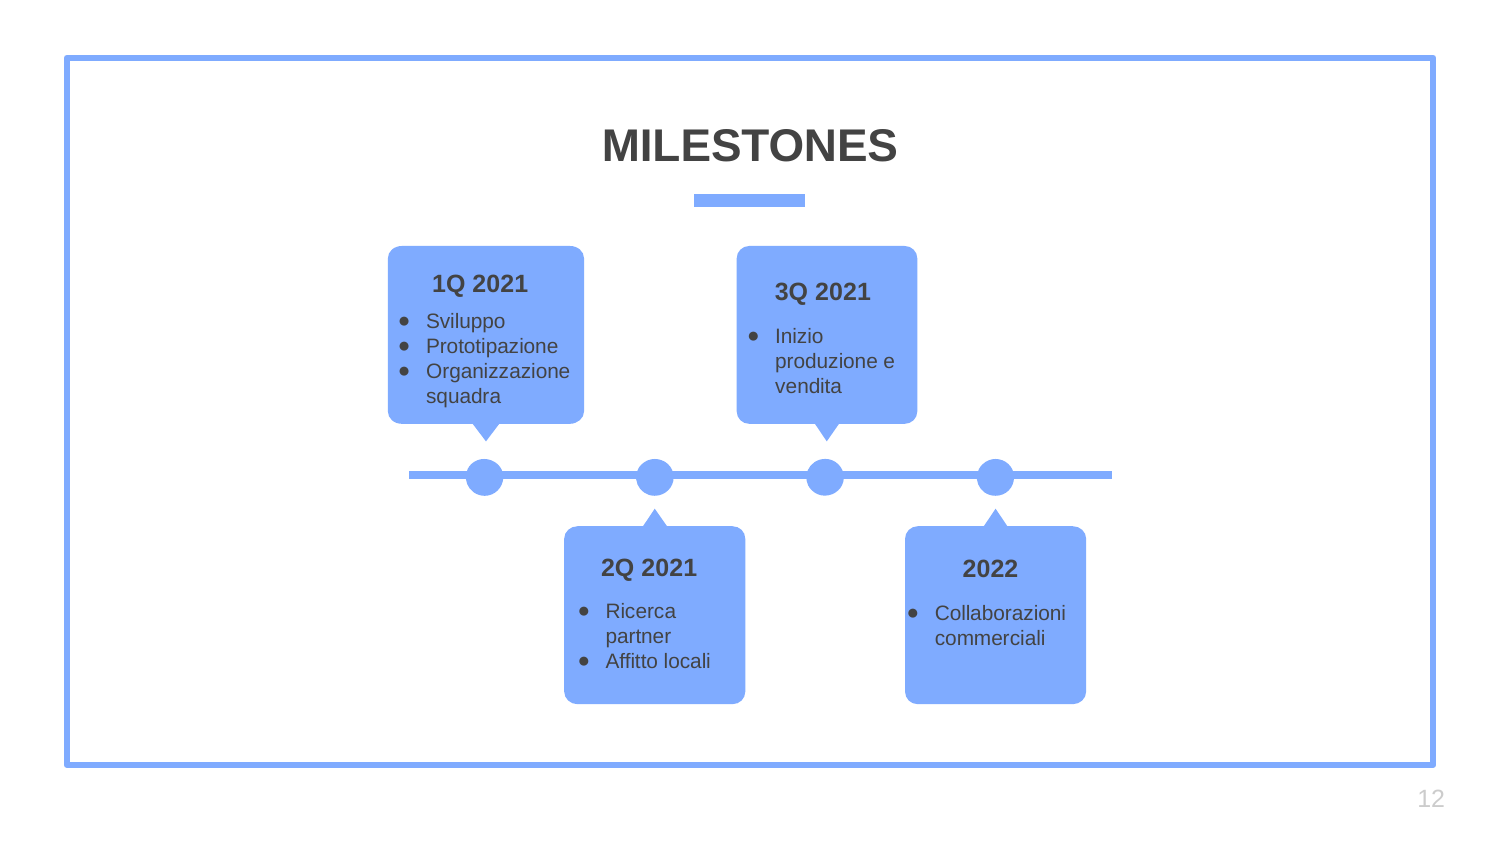

# MILESTONES

1Q 2021
3Q 2021
Sviluppo
Prototipazione
Organizzazione squadra

Inizio produzione e vendita
2Q 2021
2022
Ricerca partner
Affitto locali
Collaborazioni commerciali
12